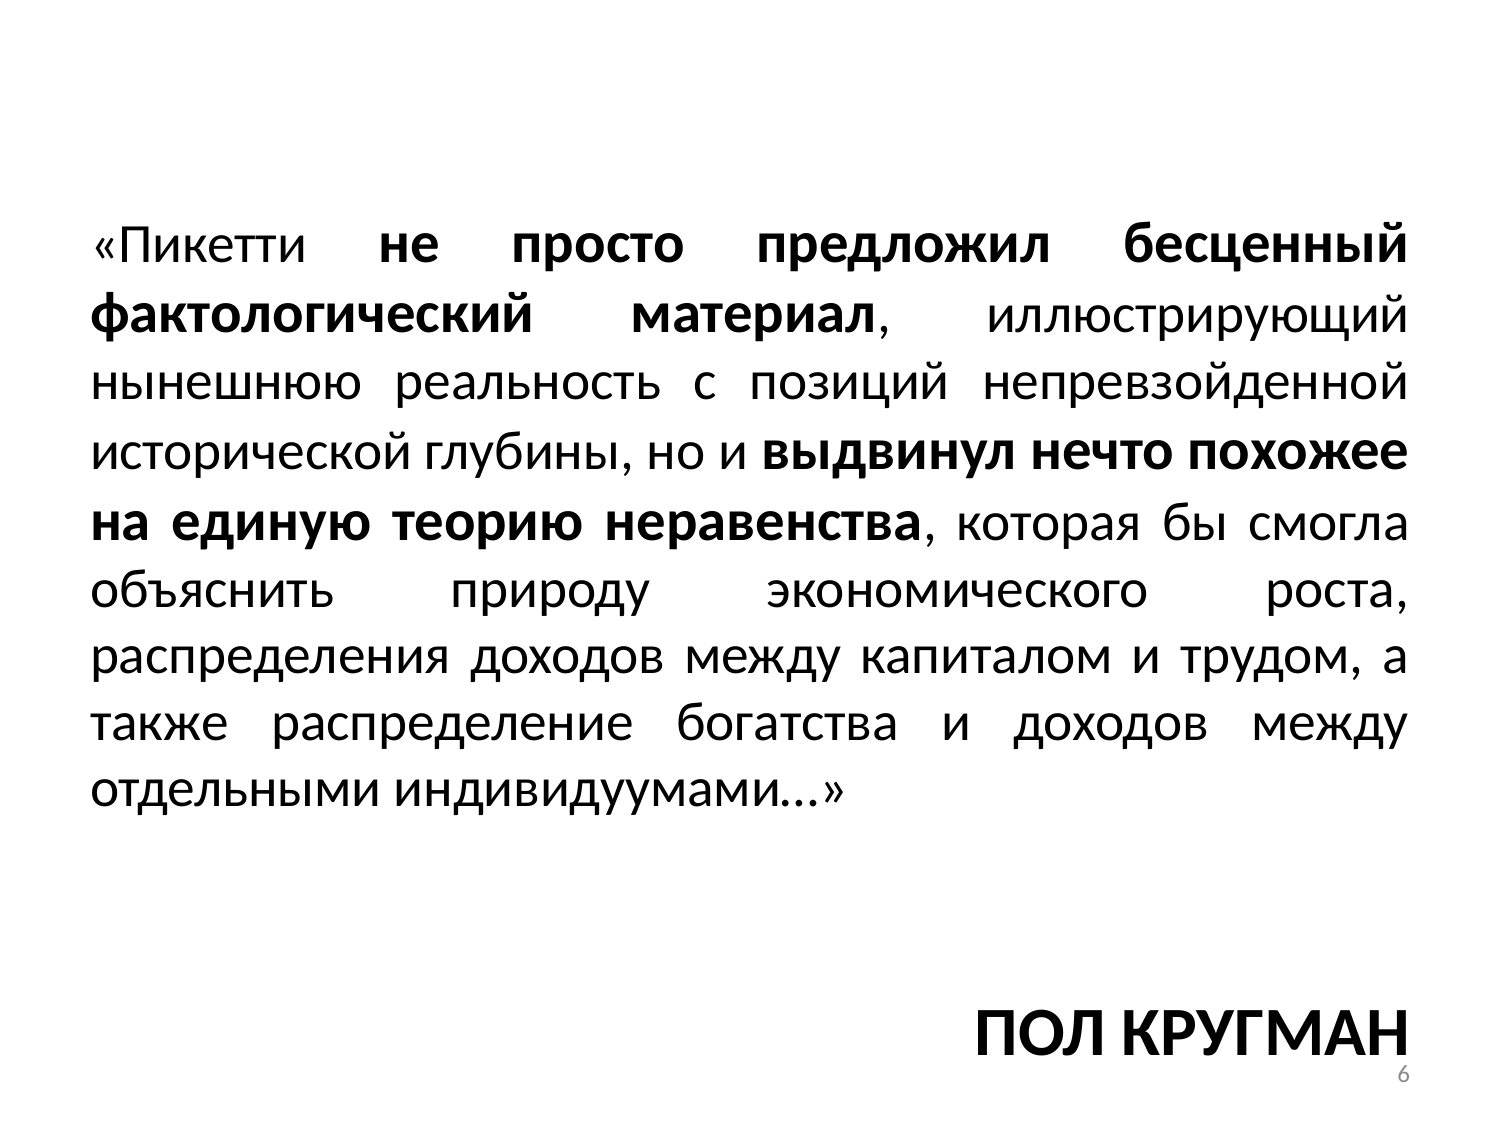

«Пикетти не просто предложил бесценный фактологический материал, иллюстрирующий нынешнюю реальность с позиций непревзойденной исторической глубины, но и выдвинул нечто похожее на единую теорию неравенства, которая бы смогла объяснить природу экономического роста, распределения доходов между капиталом и трудом, а также распределение богатства и доходов между отдельными индивидуумами…»

ПОЛ КРУГМАН
6